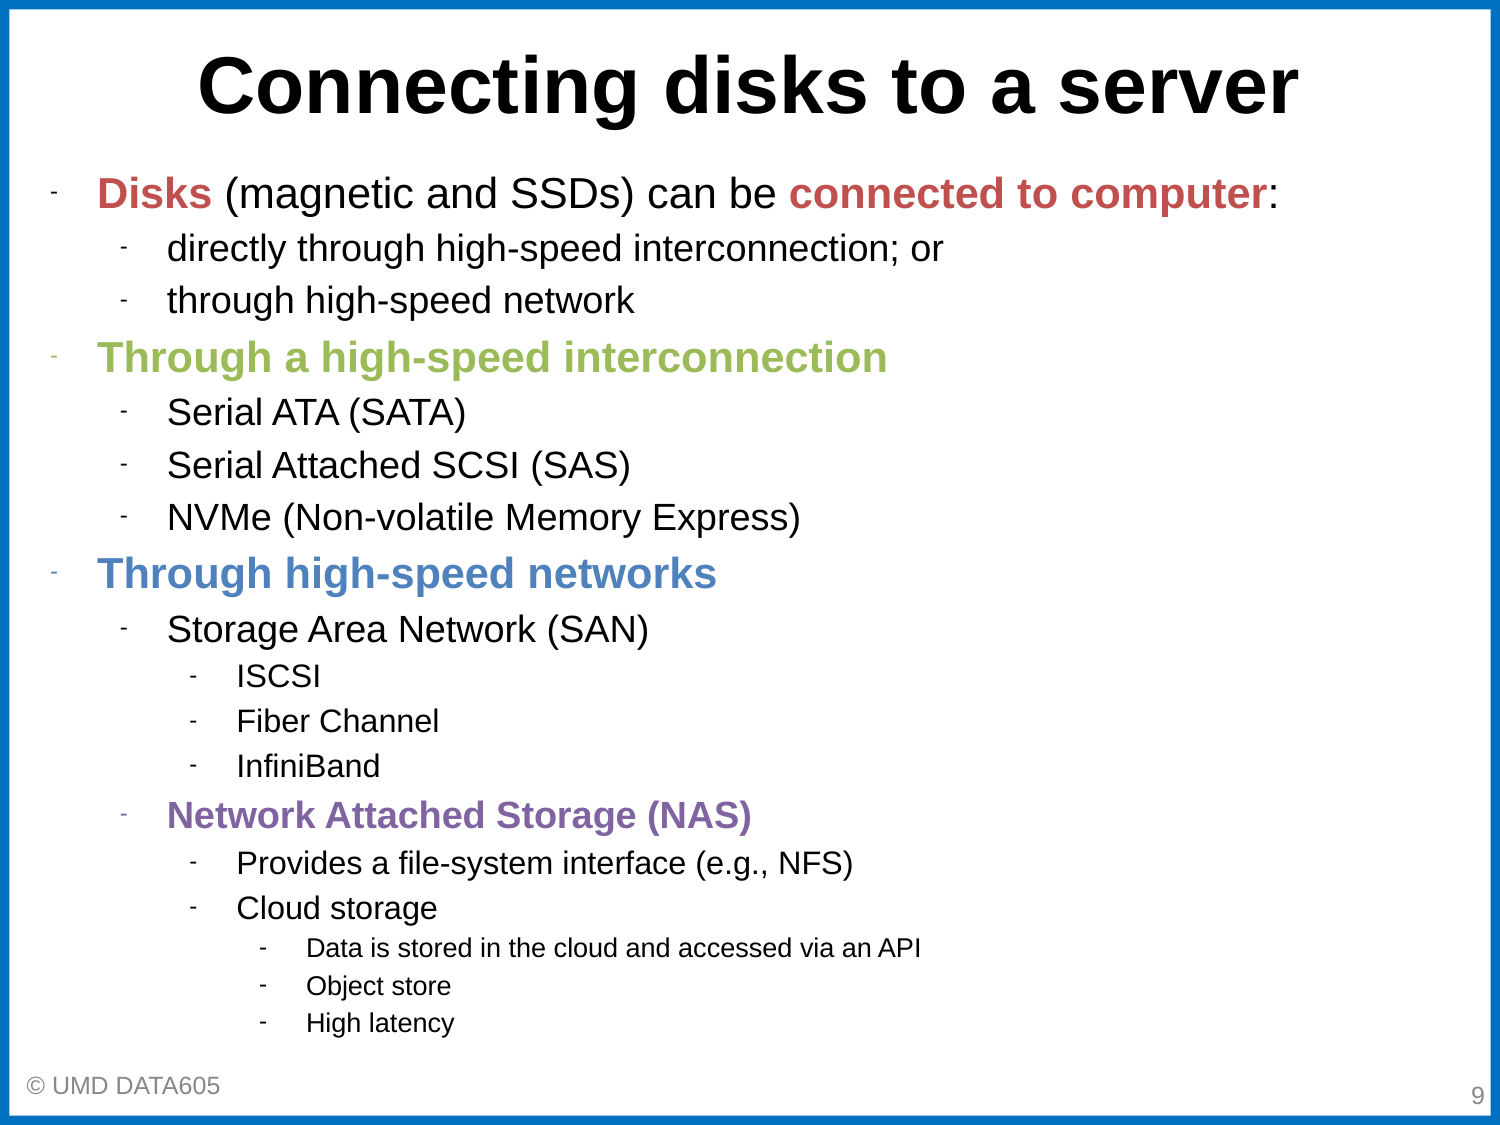

# Connecting disks to a server
Disks (magnetic and SSDs) can be connected to computer:
directly through high-speed interconnection; or
through high-speed network
Through a high-speed interconnection
Serial ATA (SATA)
Serial Attached SCSI (SAS)
NVMe (Non-volatile Memory Express)
Through high-speed networks
Storage Area Network (SAN)
ISCSI
Fiber Channel
InfiniBand
Network Attached Storage (NAS)
Provides a file-system interface (e.g., NFS)
Cloud storage
Data is stored in the cloud and accessed via an API
Object store
High latency
9